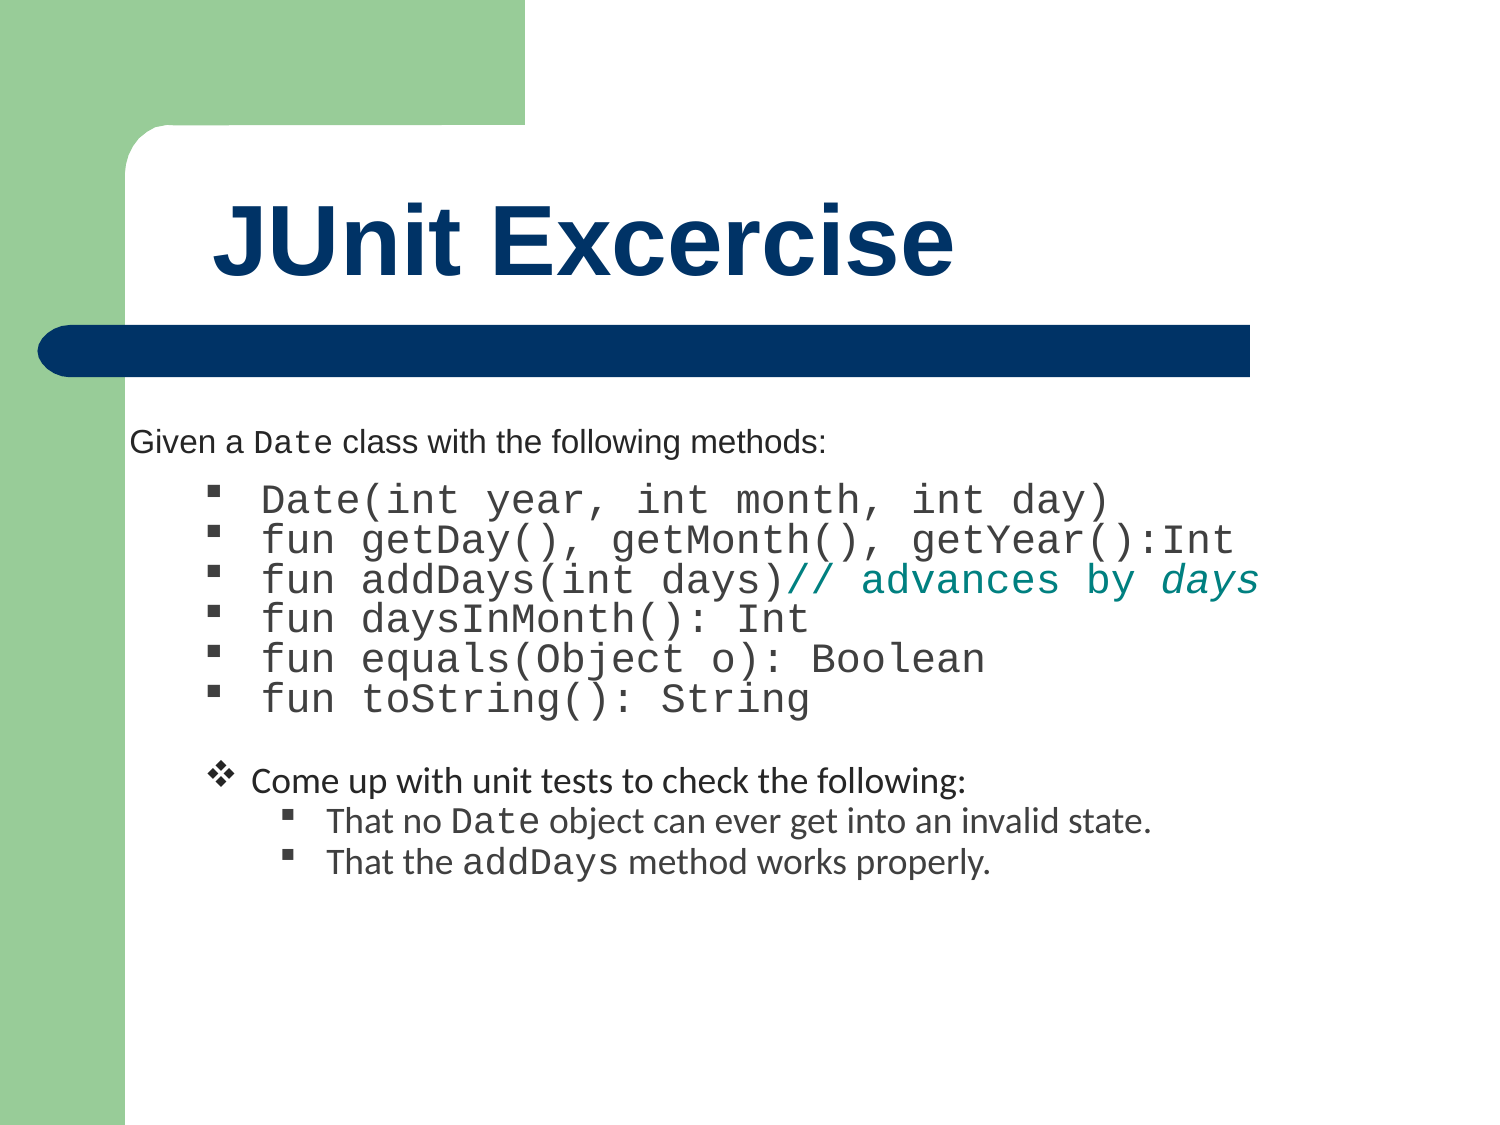

# JUnit Excercise
Given a Date class with the following methods:

Date(int year, int month, int day)
fun getDay(), getMonth(), getYear():Int
fun addDays(int days)// advances by days
fun daysInMonth(): Int
fun equals(Object o): Boolean
fun toString(): String

Come up with unit tests to check the following:
That no Date object can ever get into an invalid state.
That the addDays method works properly.